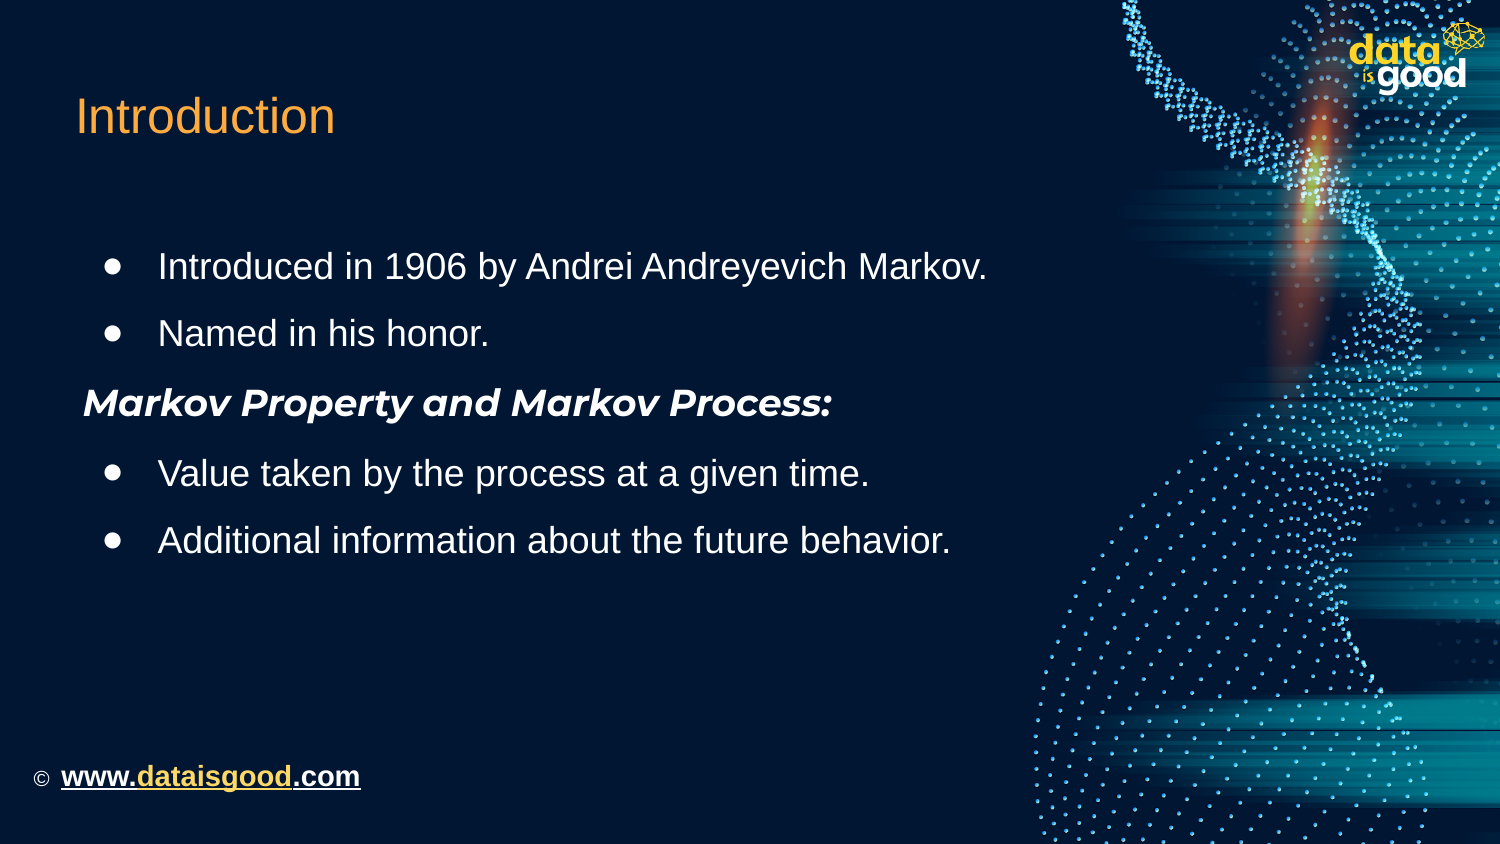

# Introduction
Introduced in 1906 by Andrei Andreyevich Markov.
Named in his honor.
Markov Property and Markov Process:
Value taken by the process at a given time.
Additional information about the future behavior.